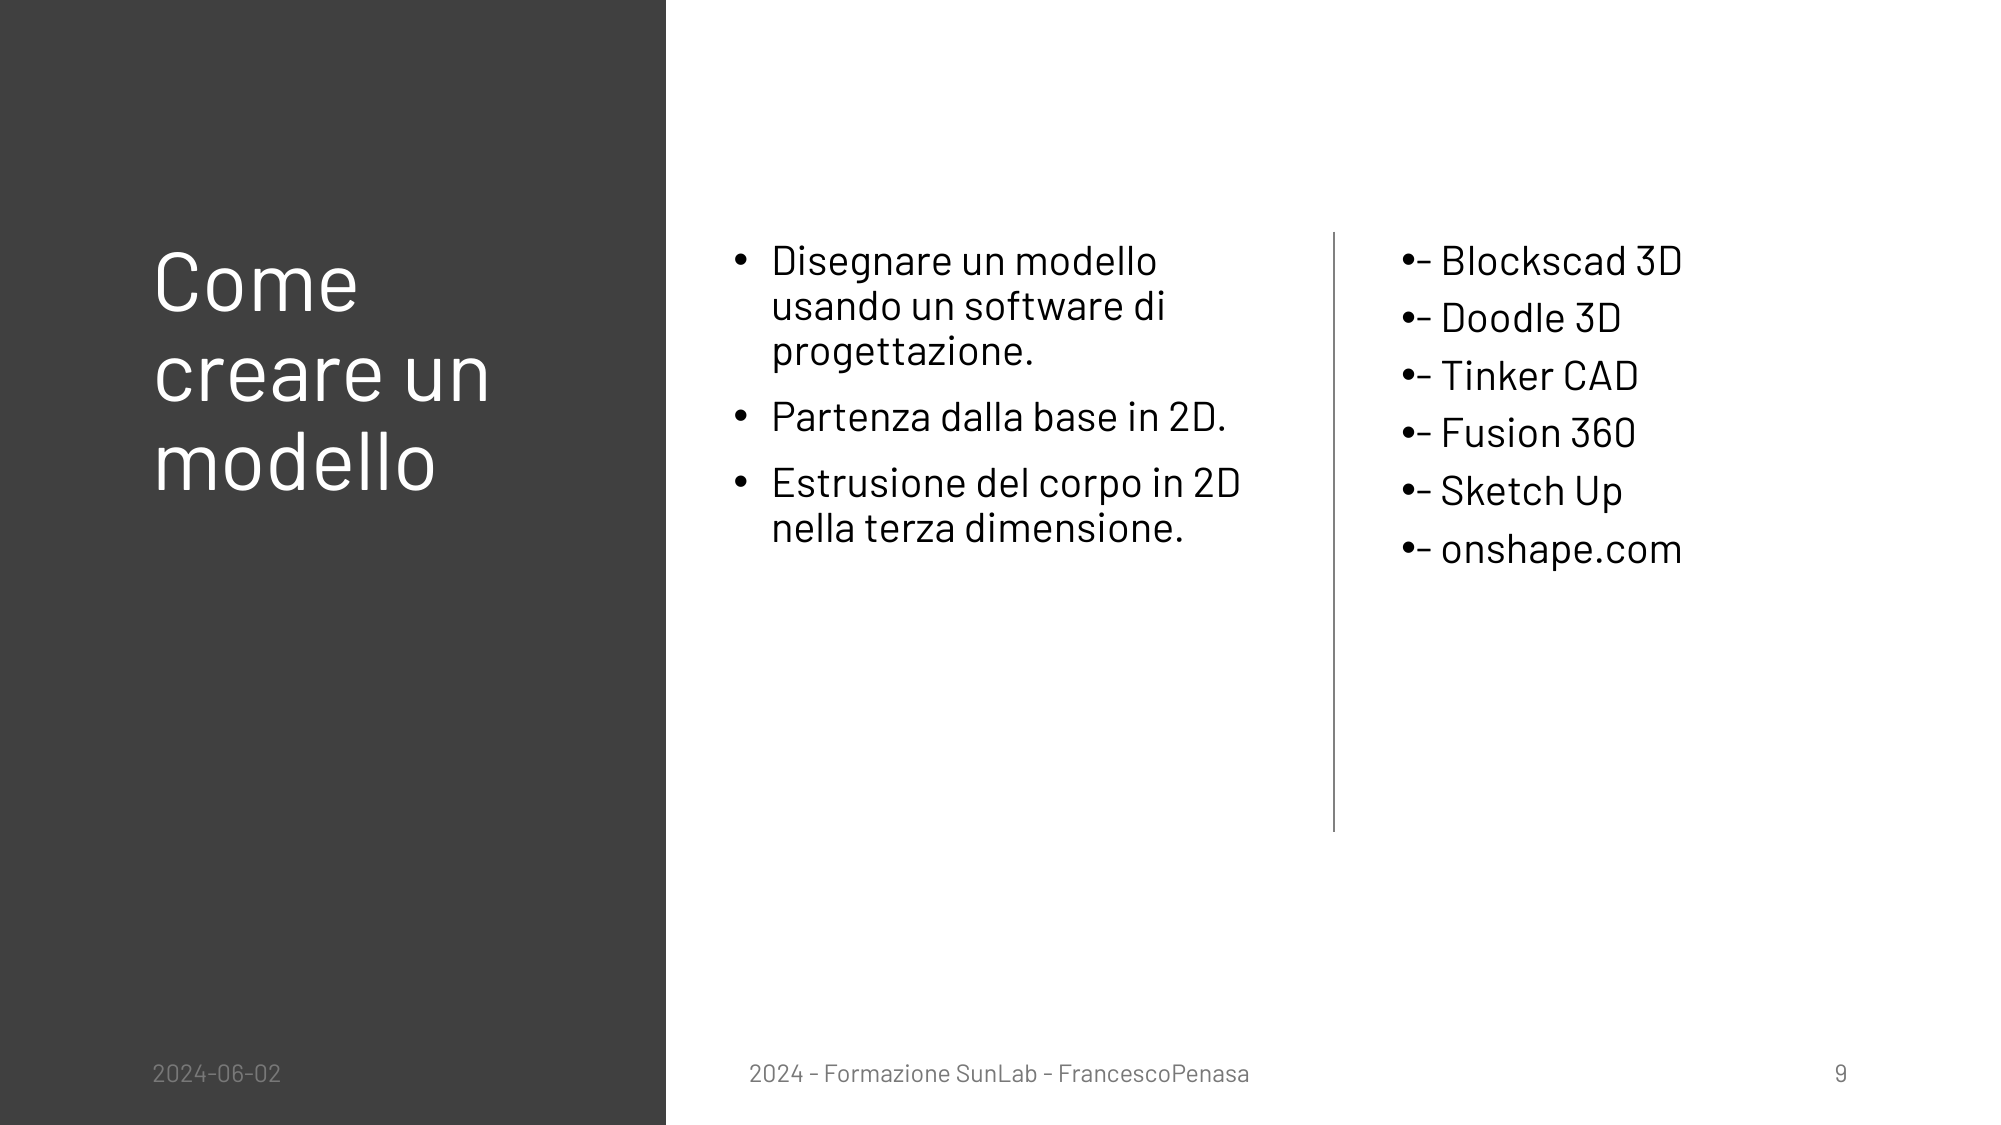

# Come creare un modello
Disegnare un modello usando un software di progettazione.
Partenza dalla base in 2D.
Estrusione del corpo in 2D nella terza dimensione.

- Blockscad 3D
- Doodle 3D
- Tinker CAD
- Fusion 360
- Sketch Up
- onshape.com
2024-06-02
2024 - Formazione SunLab - FrancescoPenasa
9